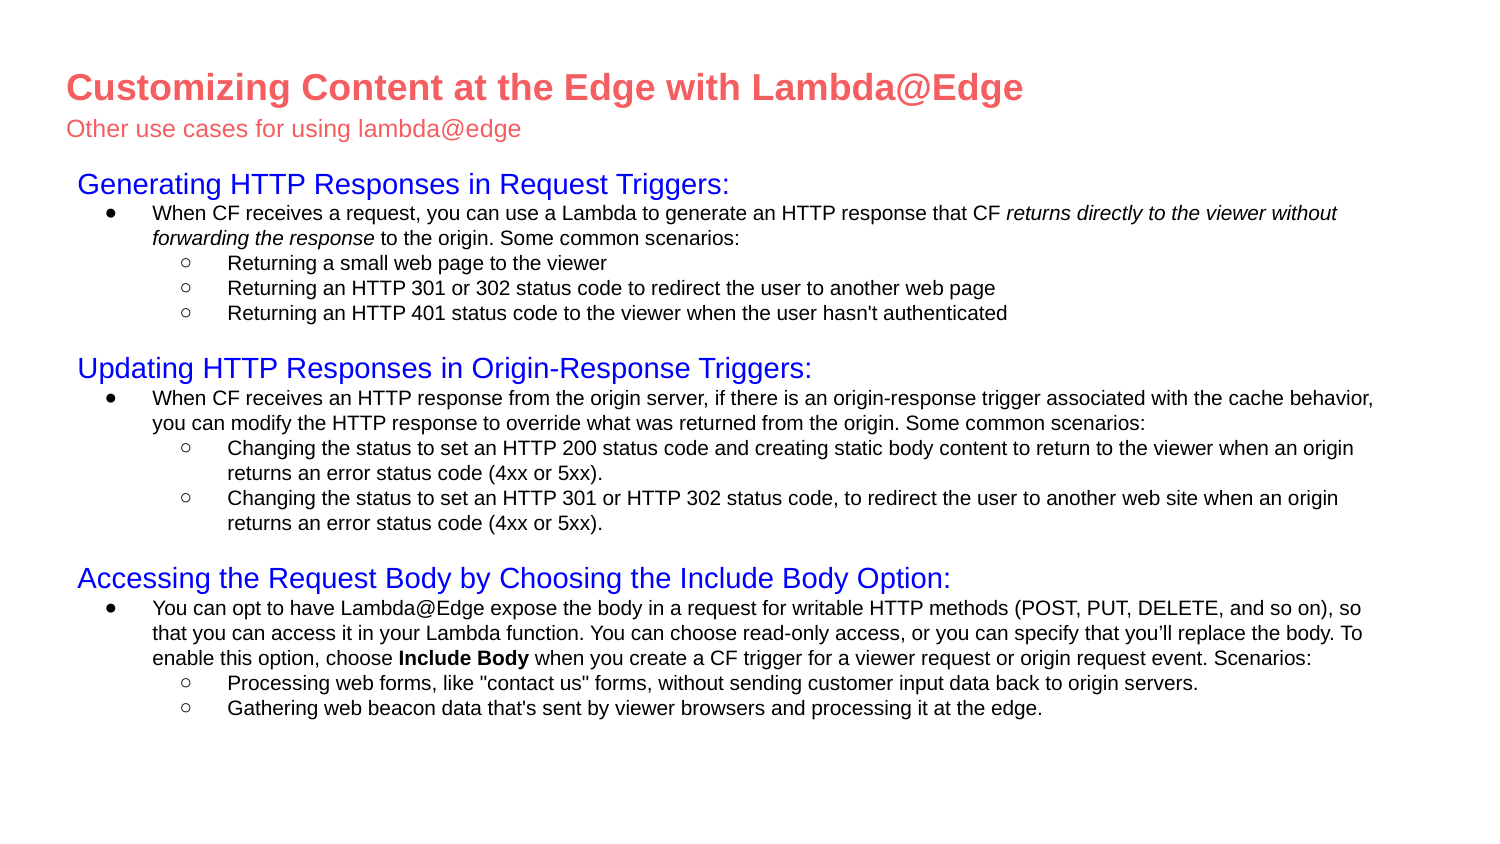

Customizing Content at the Edge with Lambda@Edge
Other use cases for using lambda@edge

Generating HTTP Responses in Request Triggers:
When CF receives a request, you can use a Lambda to generate an HTTP response that CF returns directly to the viewer without forwarding the response to the origin. Some common scenarios:
Returning a small web page to the viewer
Returning an HTTP 301 or 302 status code to redirect the user to another web page
Returning an HTTP 401 status code to the viewer when the user hasn't authenticated

Updating HTTP Responses in Origin-Response Triggers:
When CF receives an HTTP response from the origin server, if there is an origin-response trigger associated with the cache behavior, you can modify the HTTP response to override what was returned from the origin. Some common scenarios:
Changing the status to set an HTTP 200 status code and creating static body content to return to the viewer when an origin returns an error status code (4xx or 5xx).
Changing the status to set an HTTP 301 or HTTP 302 status code, to redirect the user to another web site when an origin returns an error status code (4xx or 5xx).

Accessing the Request Body by Choosing the Include Body Option:
You can opt to have Lambda@Edge expose the body in a request for writable HTTP methods (POST, PUT, DELETE, and so on), so that you can access it in your Lambda function. You can choose read-only access, or you can specify that you’ll replace the body. To enable this option, choose Include Body when you create a CF trigger for a viewer request or origin request event. Scenarios:
Processing web forms, like "contact us" forms, without sending customer input data back to origin servers.
Gathering web beacon data that's sent by viewer browsers and processing it at the edge.